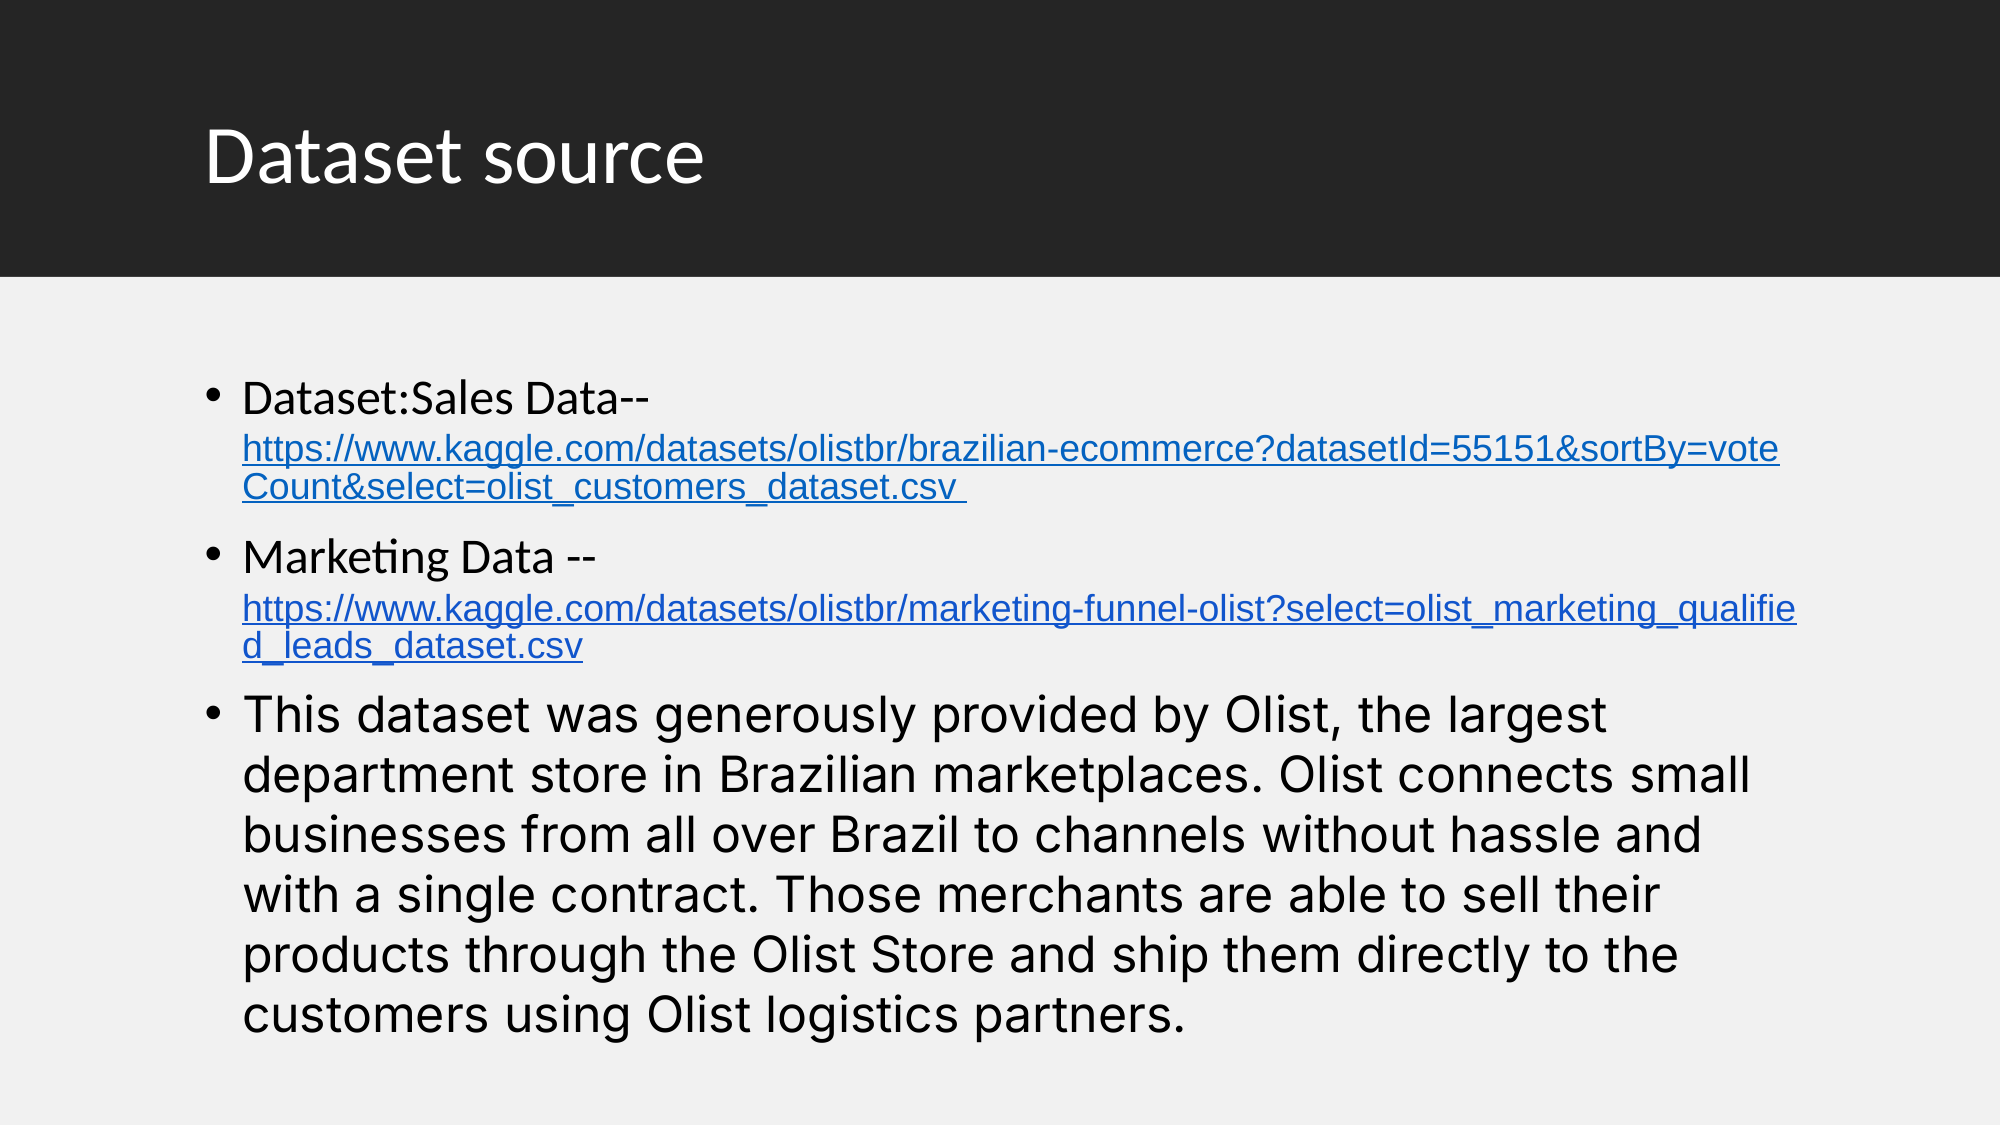

# Dataset source

Dataset:Sales Data--https://www.kaggle.com/datasets/olistbr/brazilian-ecommerce?datasetId=55151&sortBy=voteCount&select=olist_customers_dataset.csv
Marketing Data -- https://www.kaggle.com/datasets/olistbr/marketing-funnel-olist?select=olist_marketing_qualified_leads_dataset.csv
This dataset was generously provided by Olist, the largest department store in Brazilian marketplaces. Olist connects small businesses from all over Brazil to channels without hassle and with a single contract. Those merchants are able to sell their products through the Olist Store and ship them directly to the customers using Olist logistics partners.